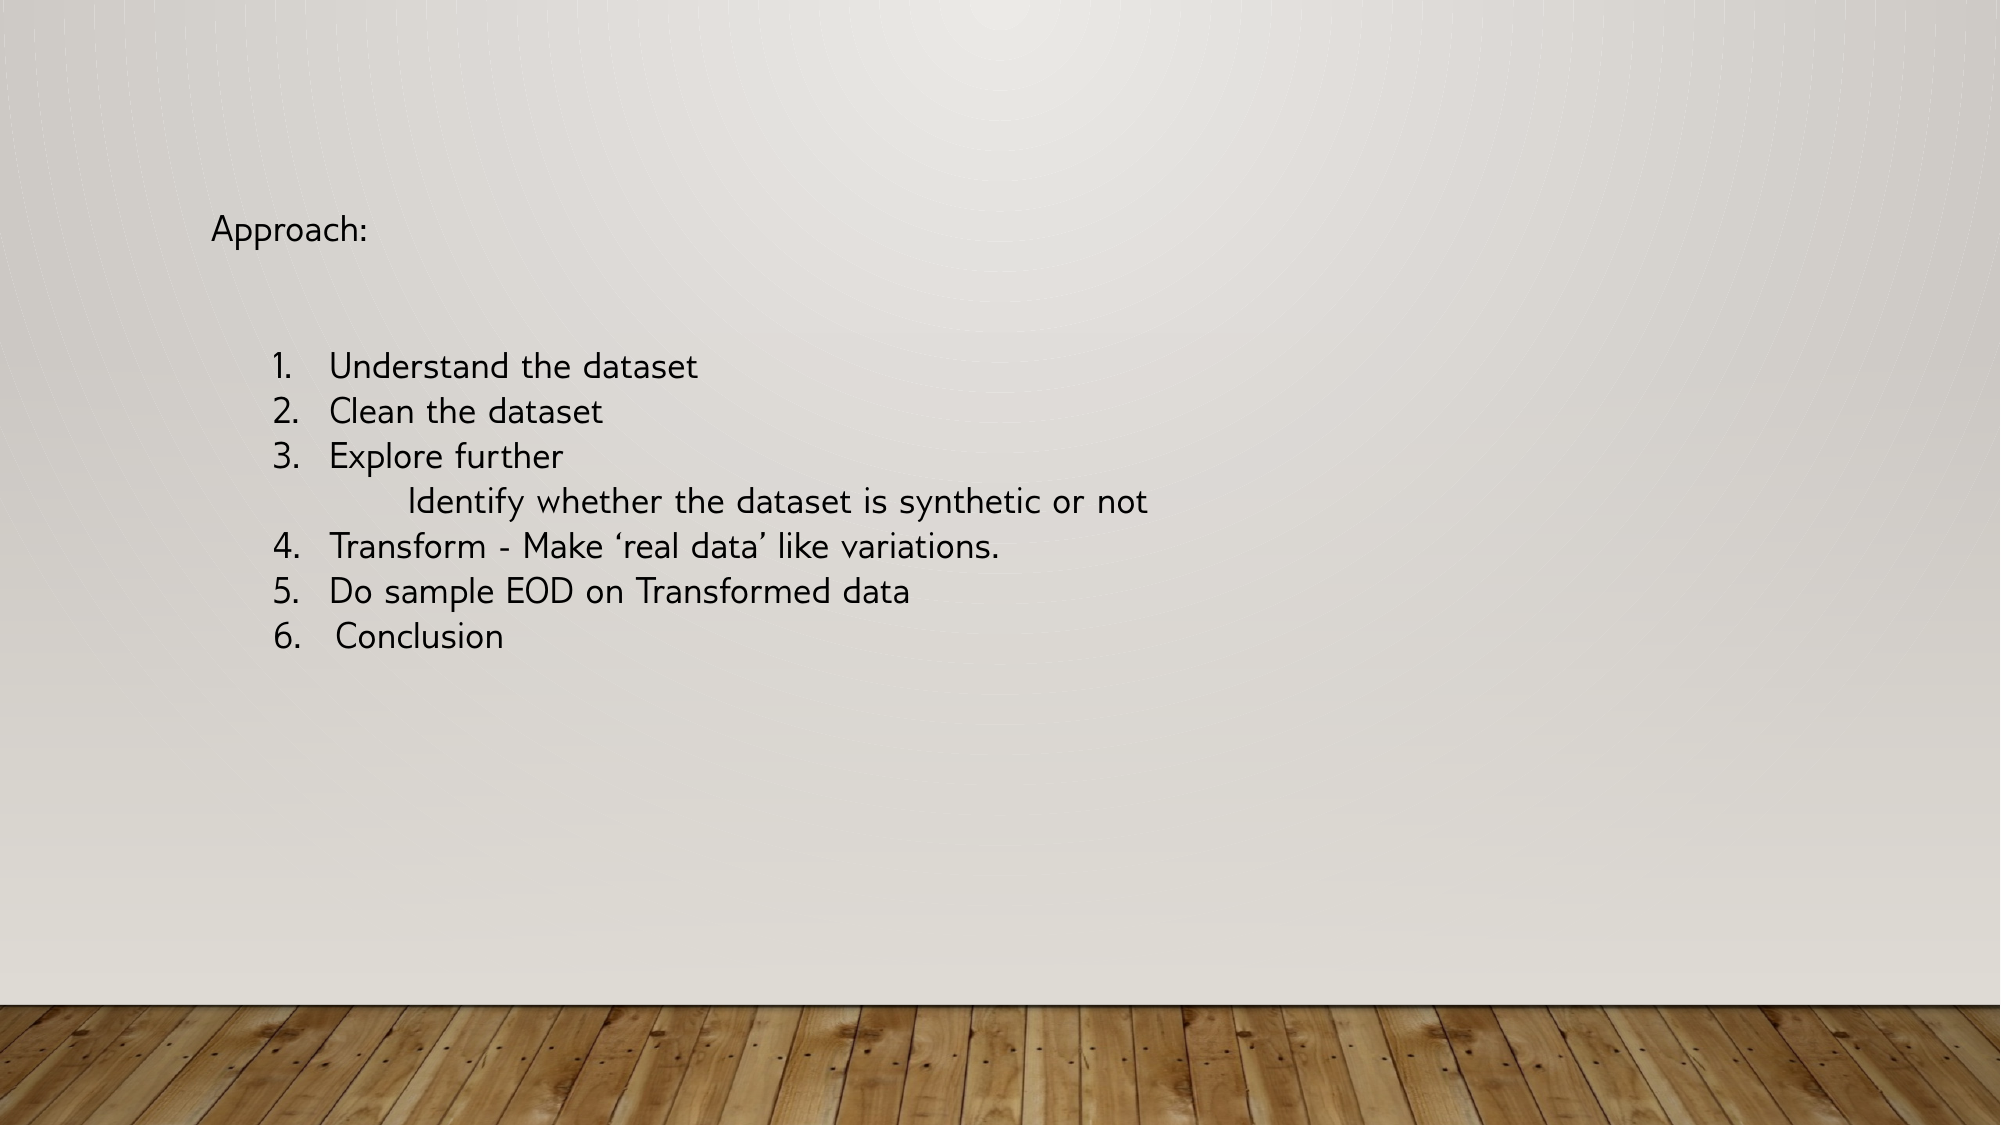

Approach:

Understand the dataset
Clean the dataset
Explore further
            Identify whether the dataset is synthetic or not
Transform - Make ‘real data’ like variations.
Do sample EOD on Transformed data
6.   Conclusion